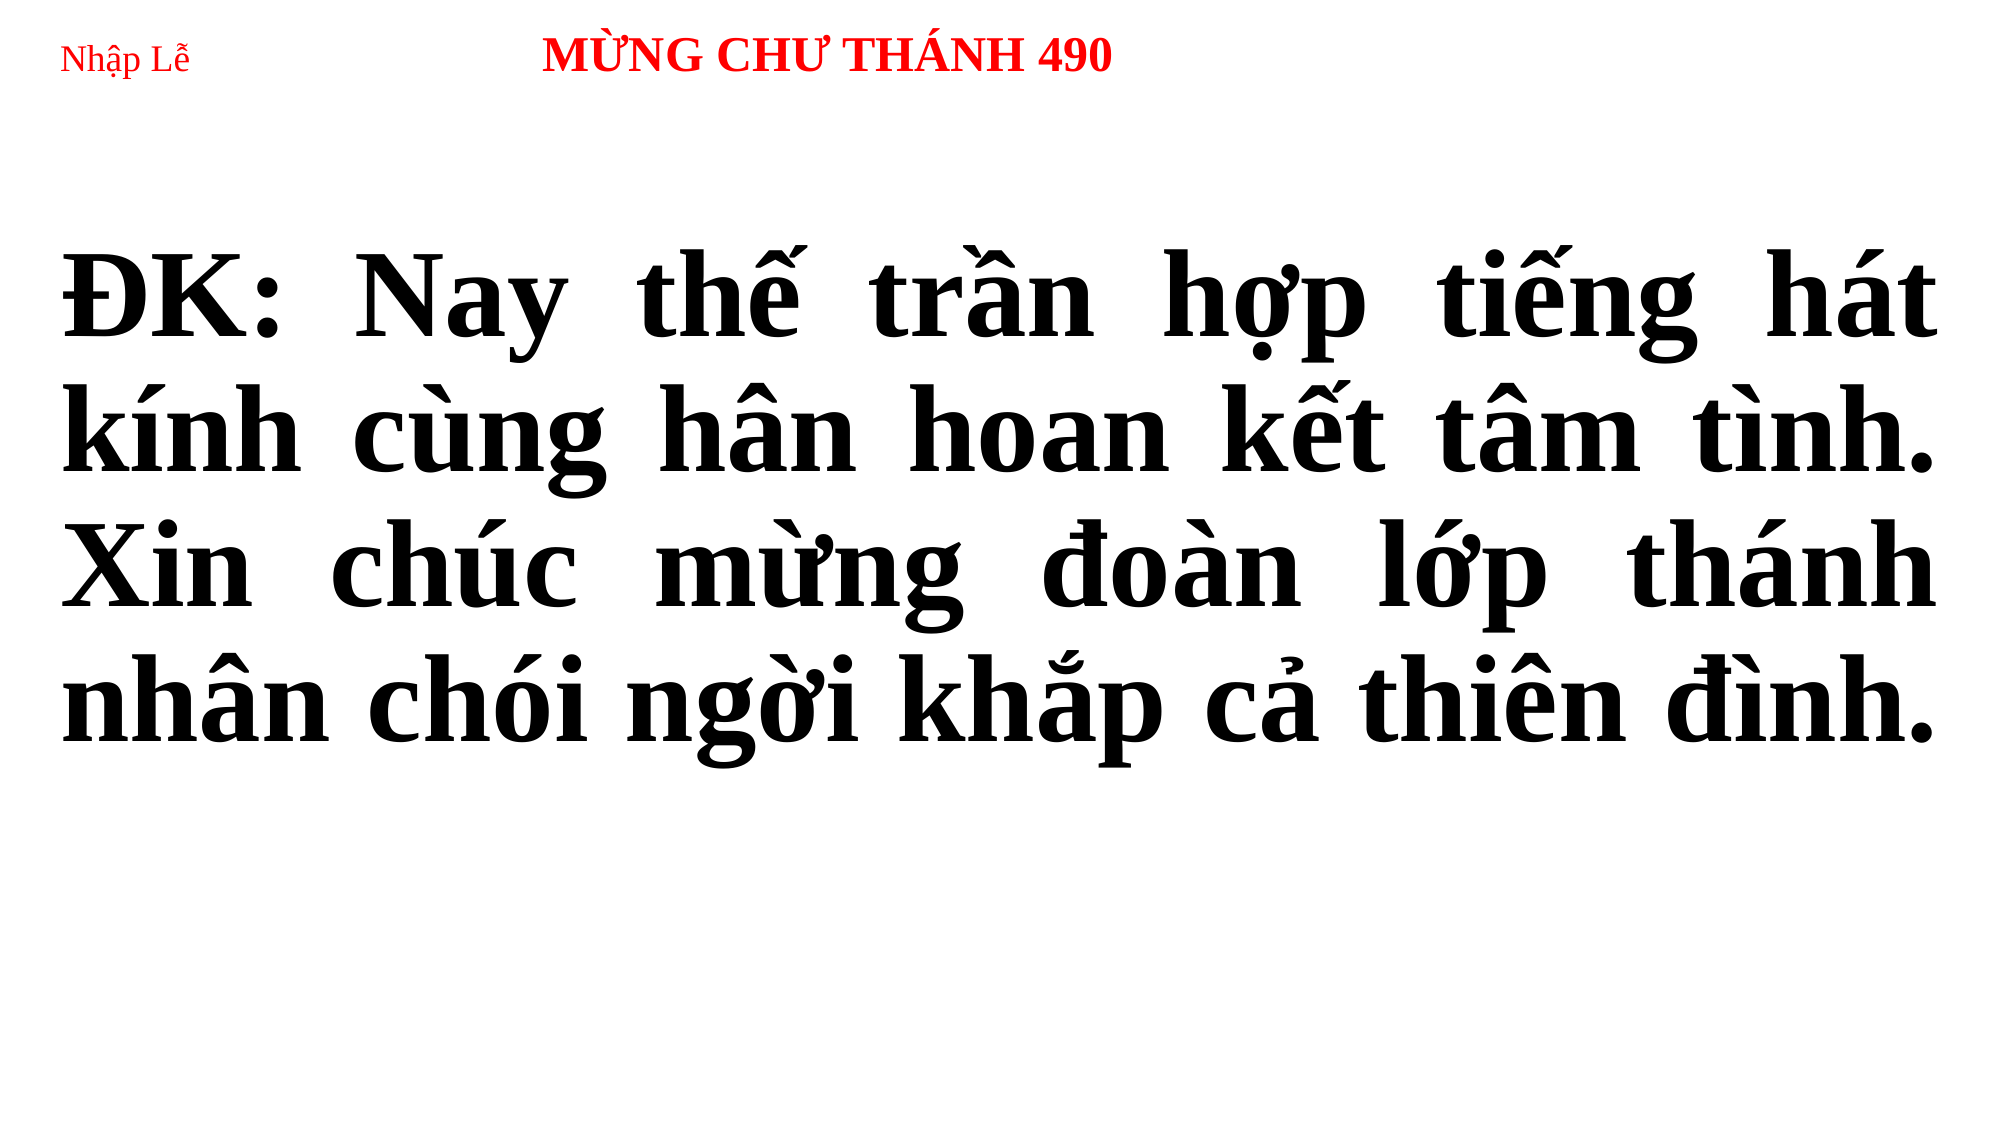

# Nhập Lễ                                     MỪNG CHƯ THÁNH 490
ĐK: Nay thế trần hợp tiếng hát kính cùng hân hoan kết tâm tình. Xin chúc mừng đoàn lớp thánh nhân chói ngời khắp cả thiên đình.